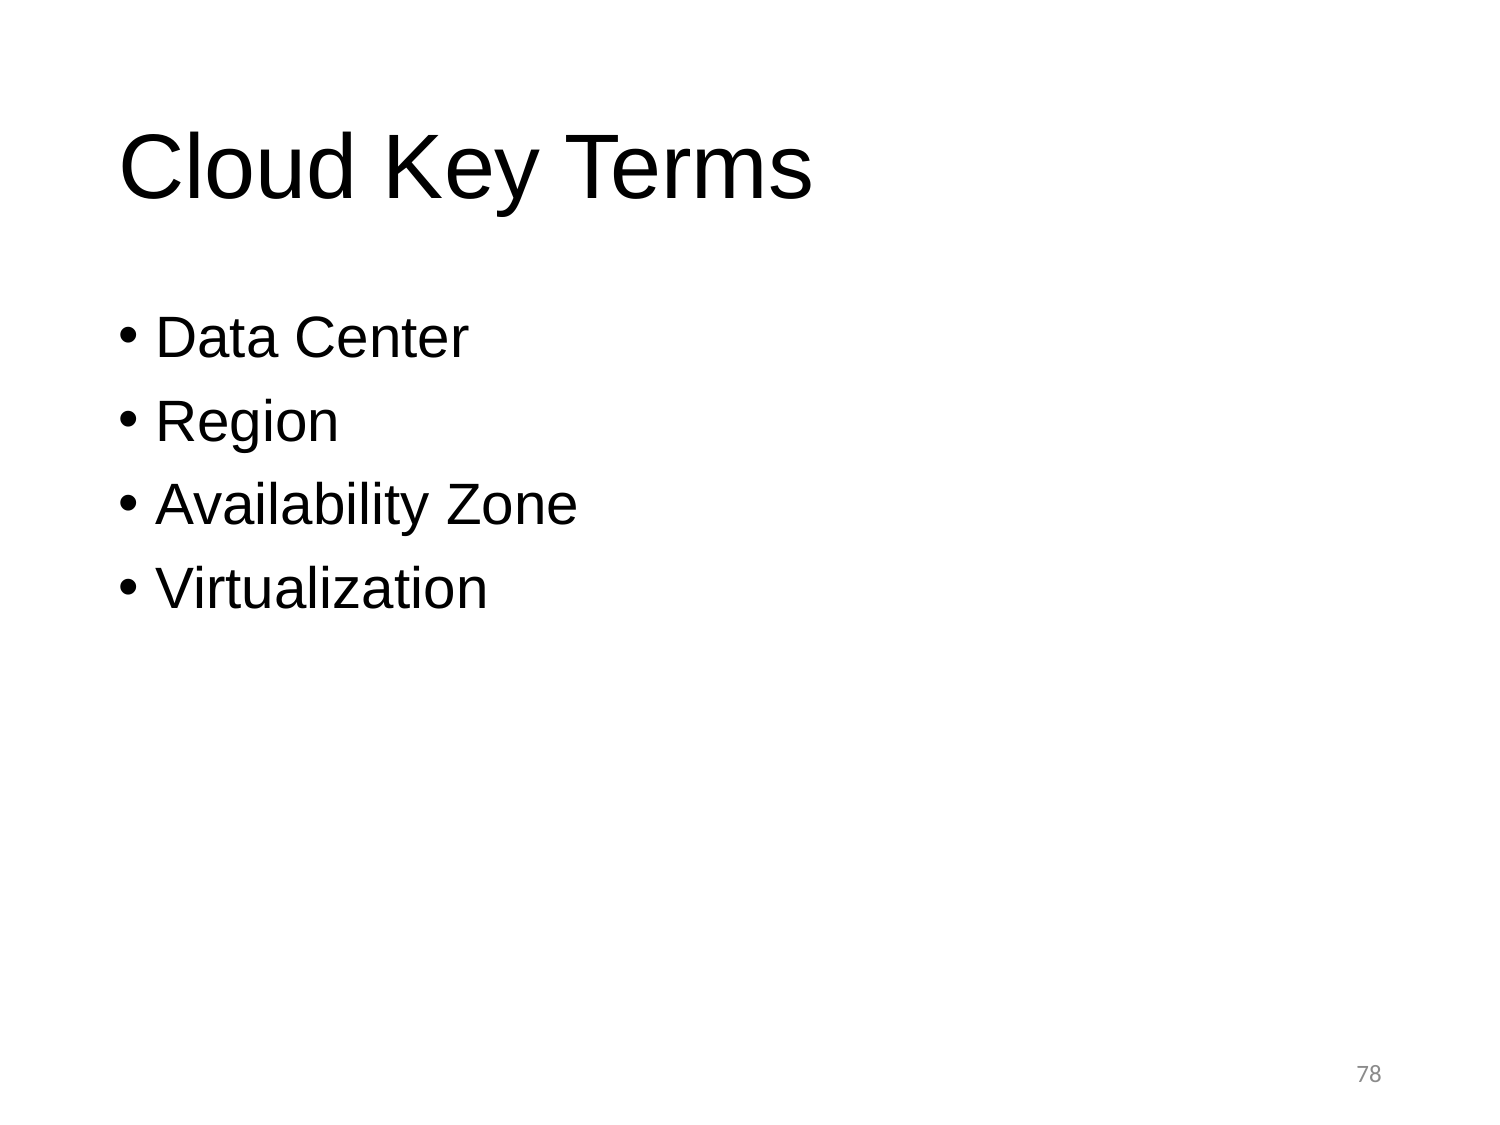

# Cloud Key Terms
Data Center
Region
Availability Zone
Virtualization
78